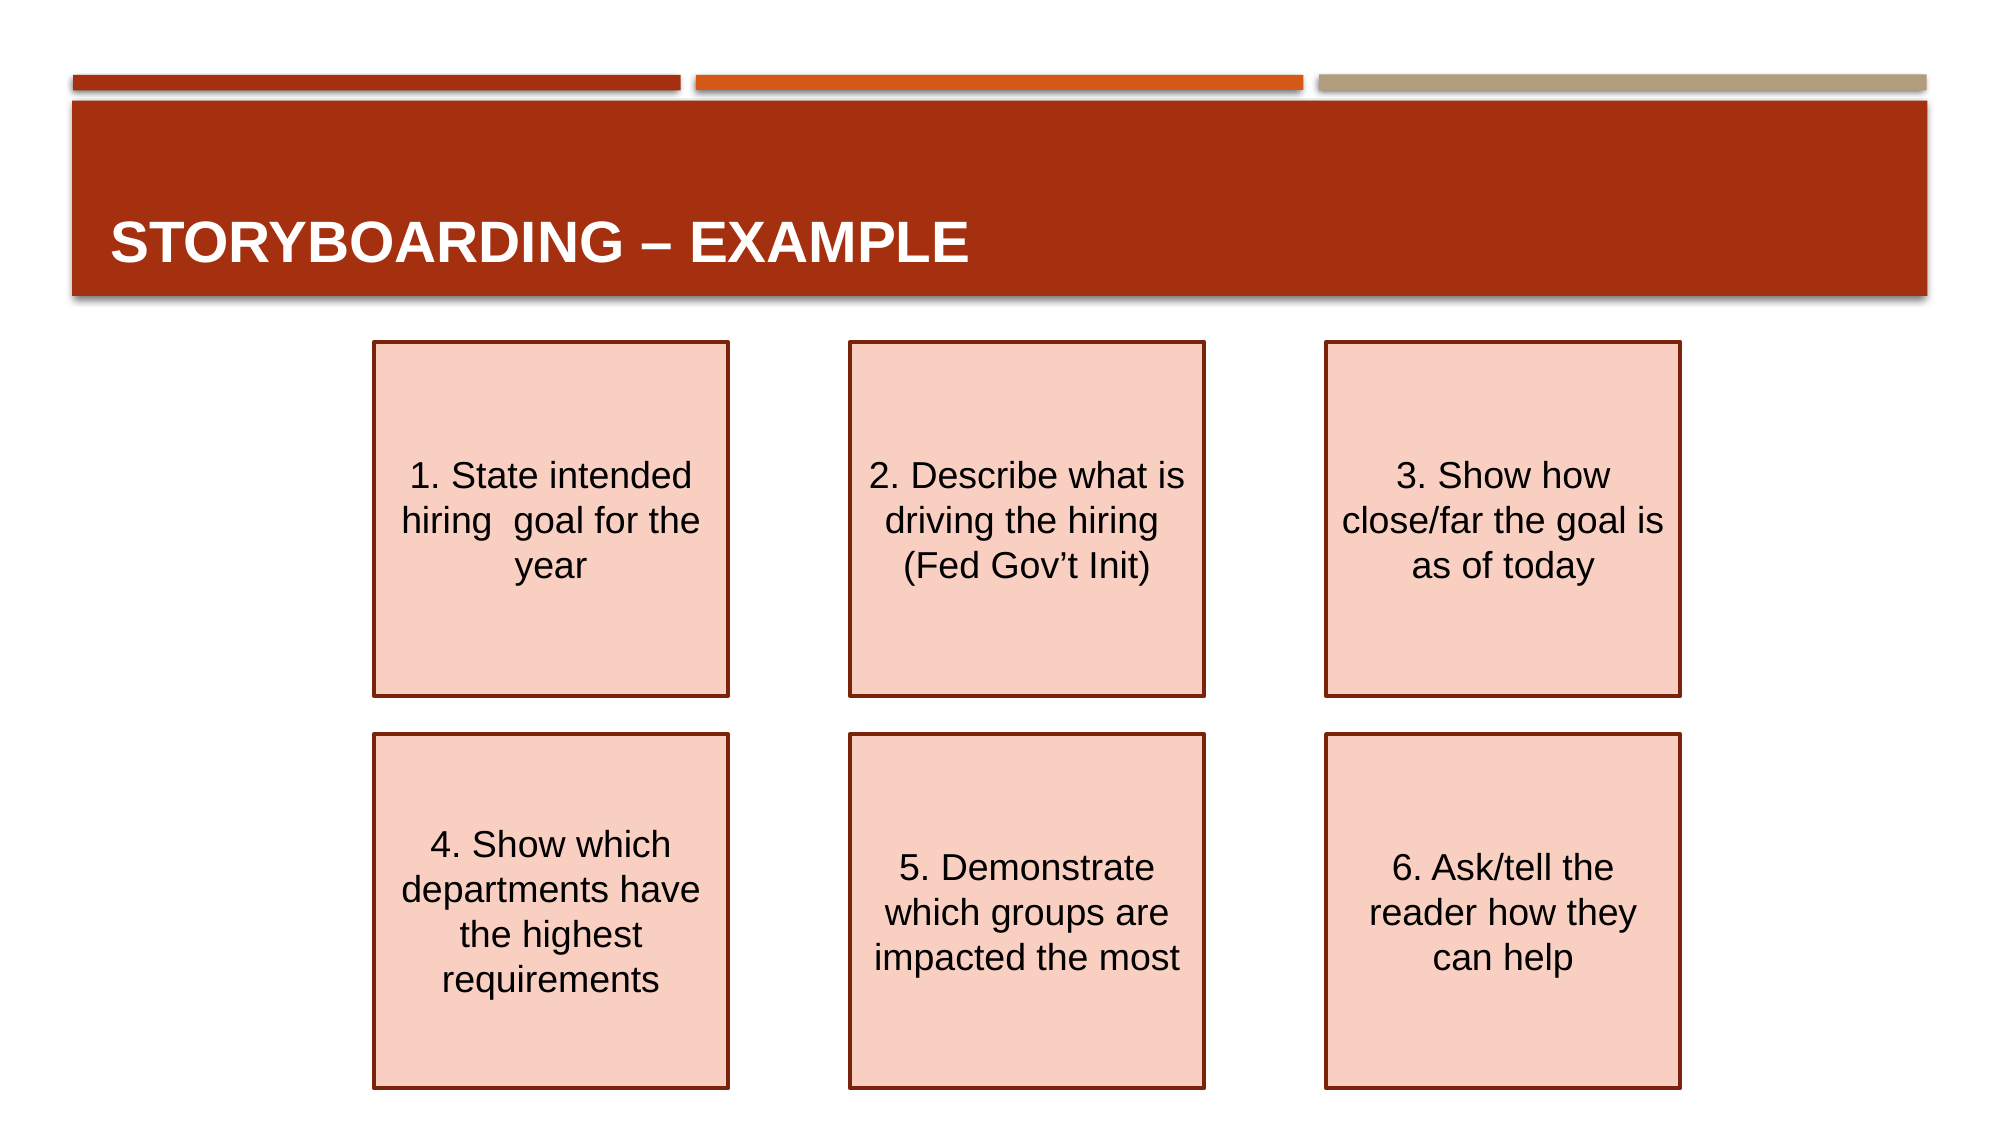

# Storyboarding – Example

1. State intended hiring  goal for the year

2. Describe what is driving the hiring
(Fed Gov’t Init)

3. Show how close/far the goal is as of today

4. Show which departments have the highest requirements

5. Demonstrate which groups are impacted the most

6. Ask/tell the reader how they can help